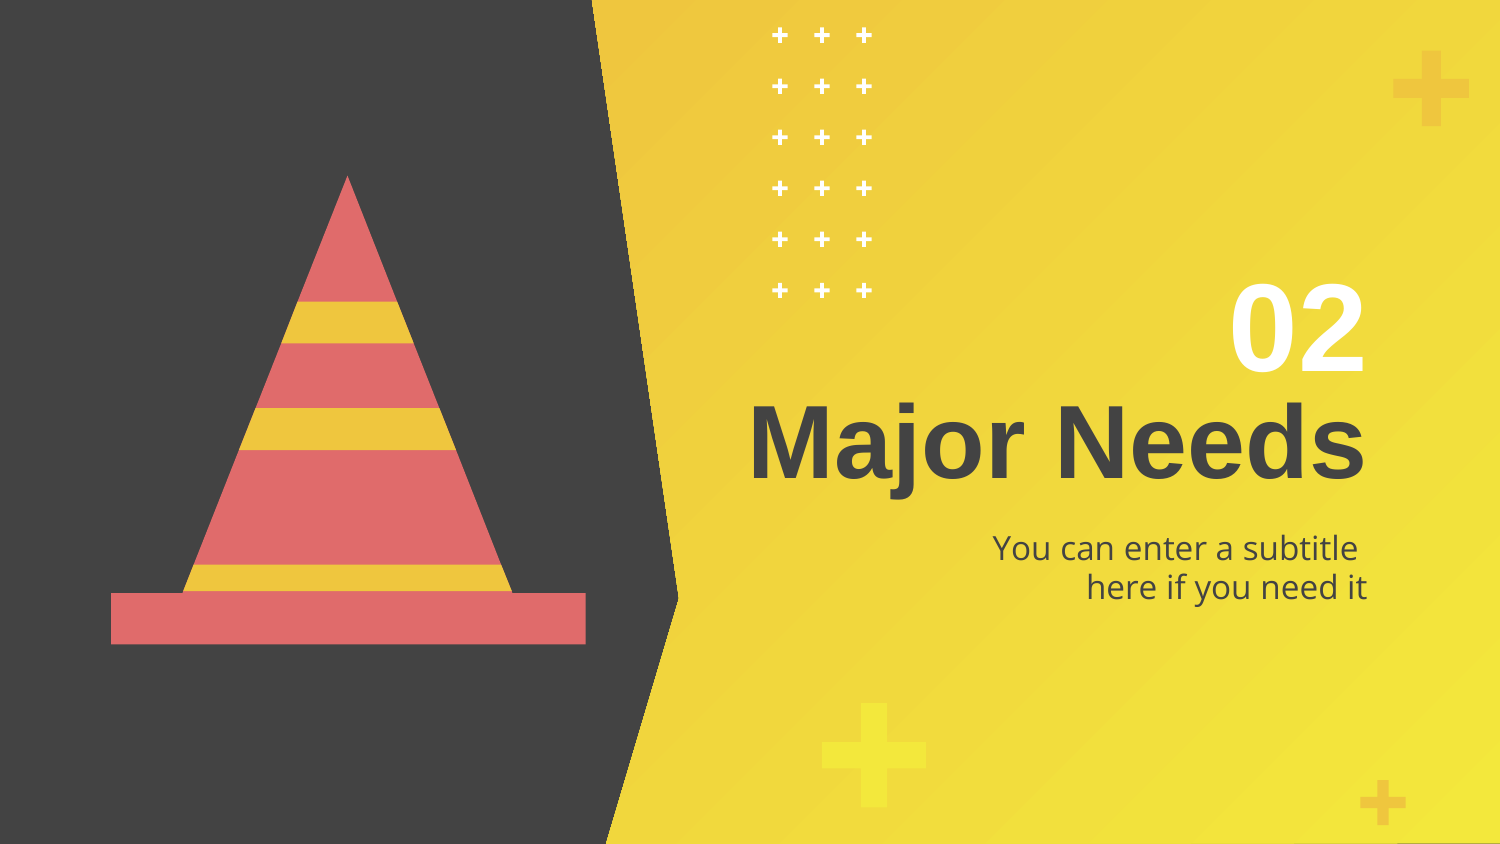

02
# Major Needs
You can enter a subtitle  here if you need it